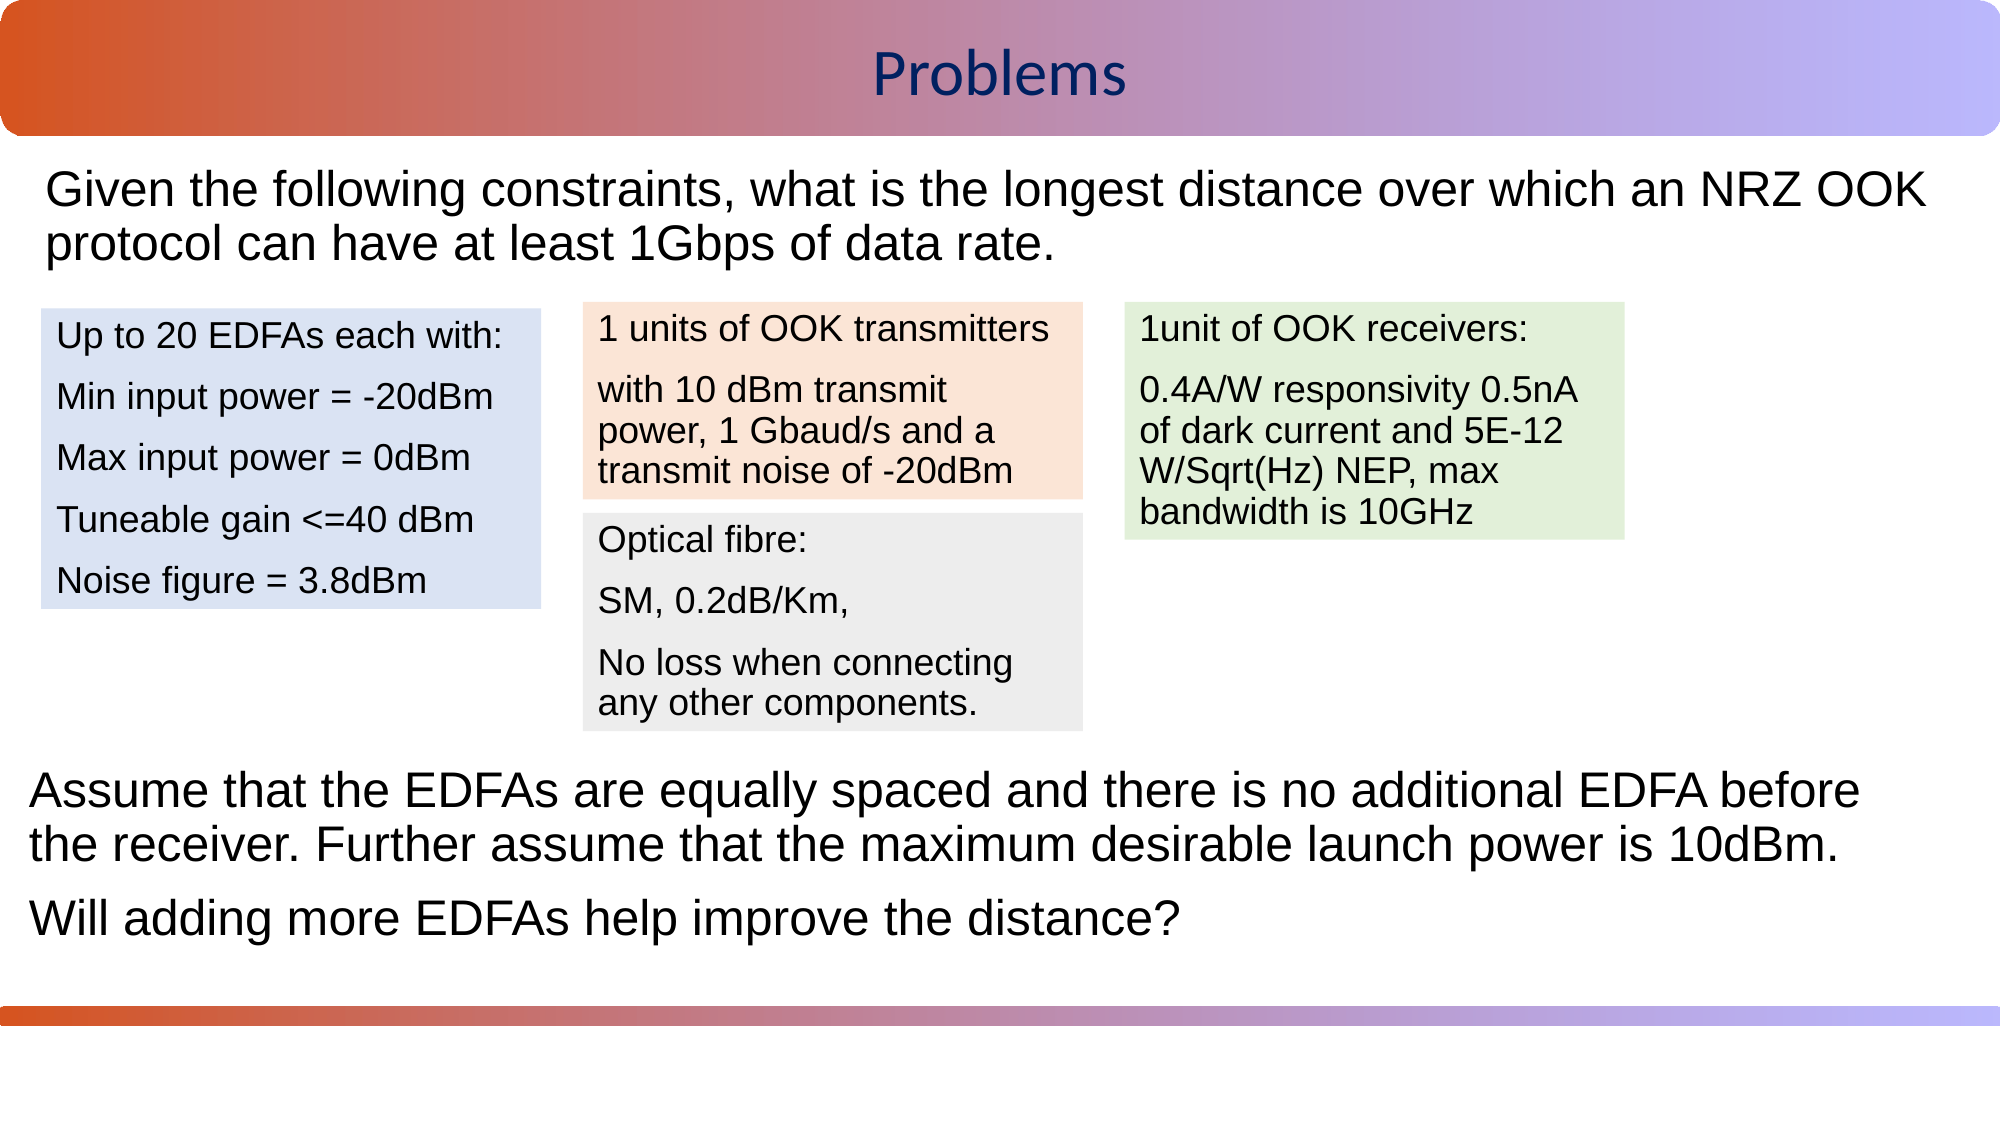

Problems
Given the following constraints, what is the longest distance over which an NRZ OOK protocol can have at least 1Gbps of data rate.
1 units of OOK transmitters
with 10 dBm transmit power, 1 Gbaud/s and a transmit noise of -20dBm
1unit of OOK receivers:
0.4A/W responsivity 0.5nA of dark current and 5E-12 W/Sqrt(Hz) NEP, max bandwidth is 10GHz
Up to 20 EDFAs each with:
Min input power = -20dBm
Max input power = 0dBm
Tuneable gain <=40 dBm
Noise figure = 3.8dBm
Optical fibre:
SM, 0.2dB/Km,
No loss when connecting any other components.
Assume that the EDFAs are equally spaced and there is no additional EDFA before the receiver. Further assume that the maximum desirable launch power is 10dBm.
Will adding more EDFAs help improve the distance?